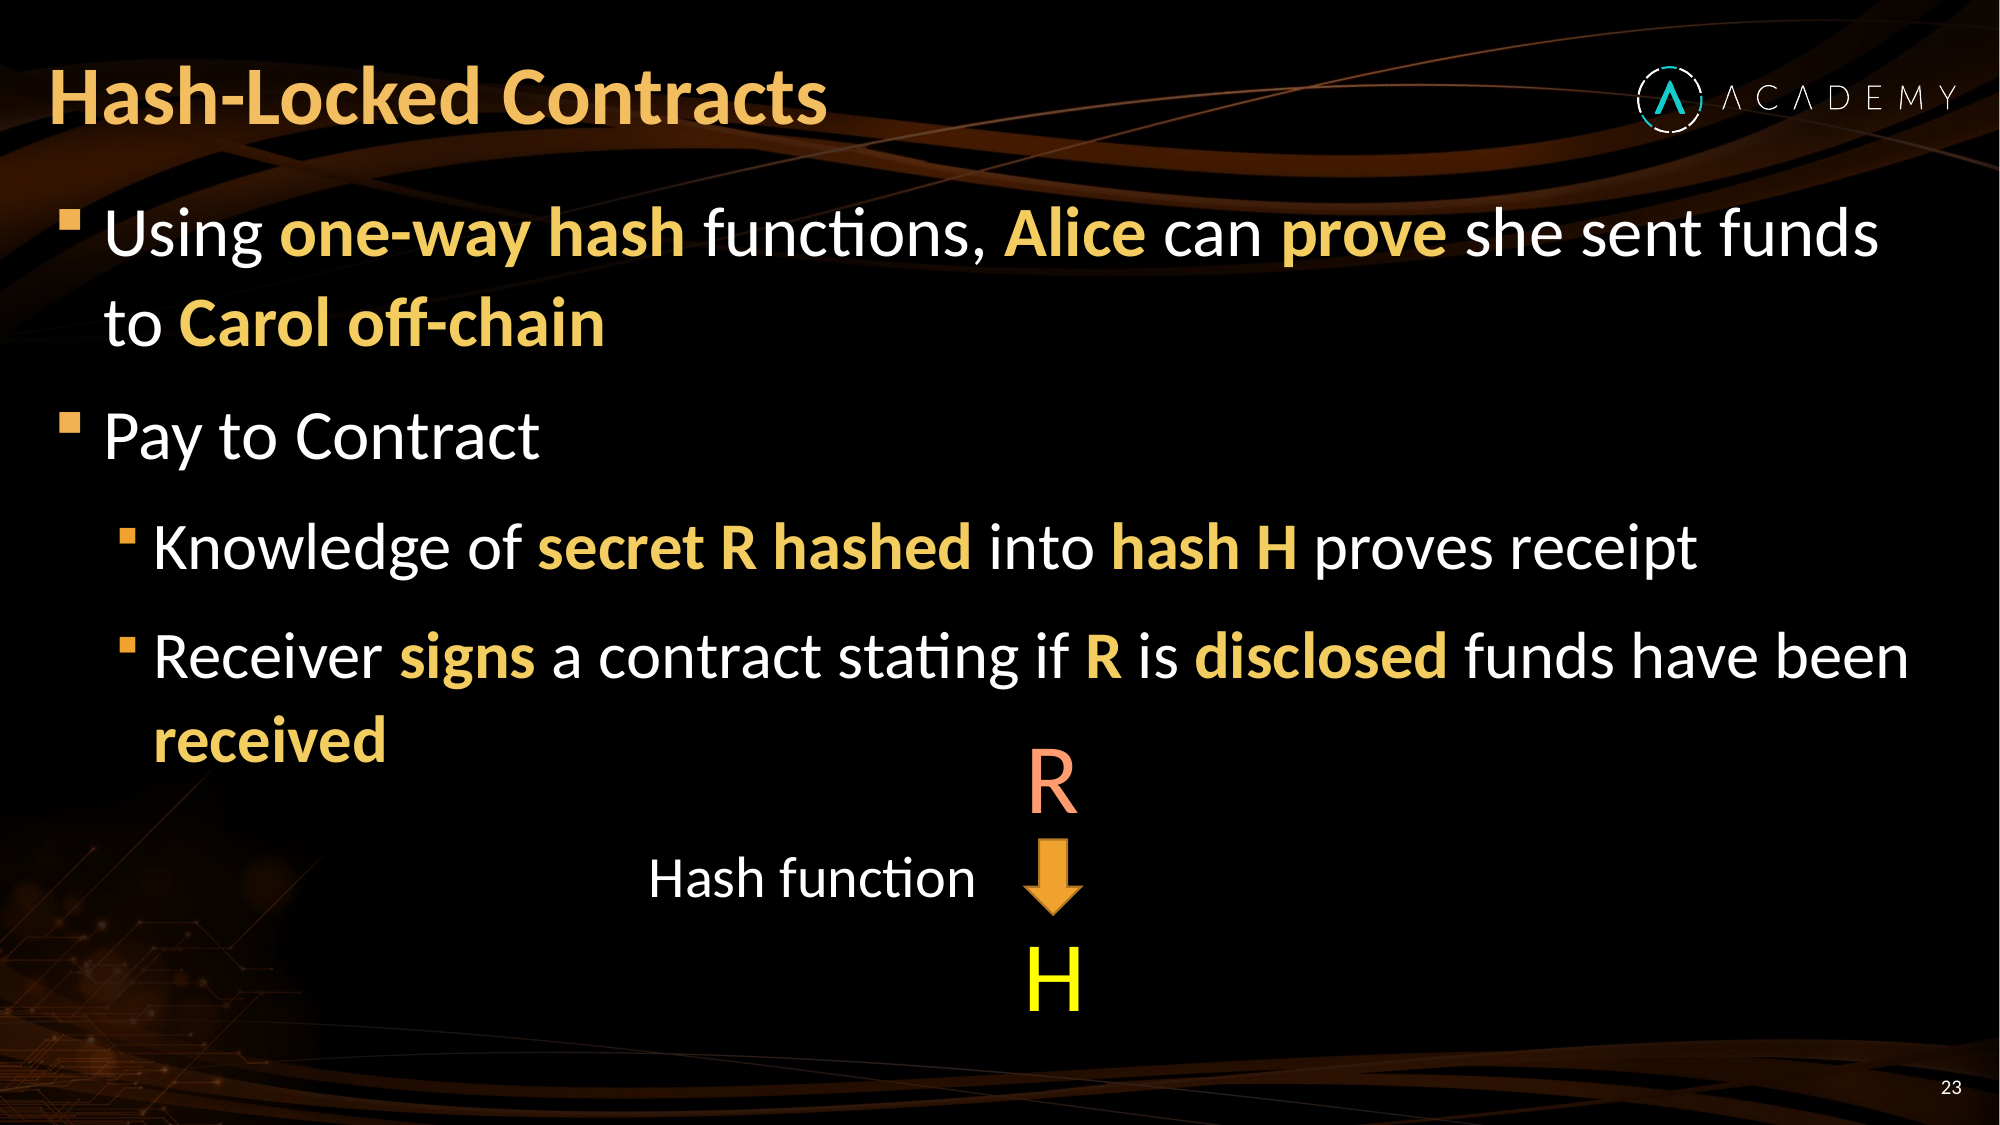

# Hash-Locked Contracts
Using one-way hash functions, Alice can prove she sent funds to Carol off-chain
Pay to Contract
Knowledge of secret R hashed into hash H proves receipt
Receiver signs a contract stating if R is disclosed funds have been received
R
Hash function

H
23